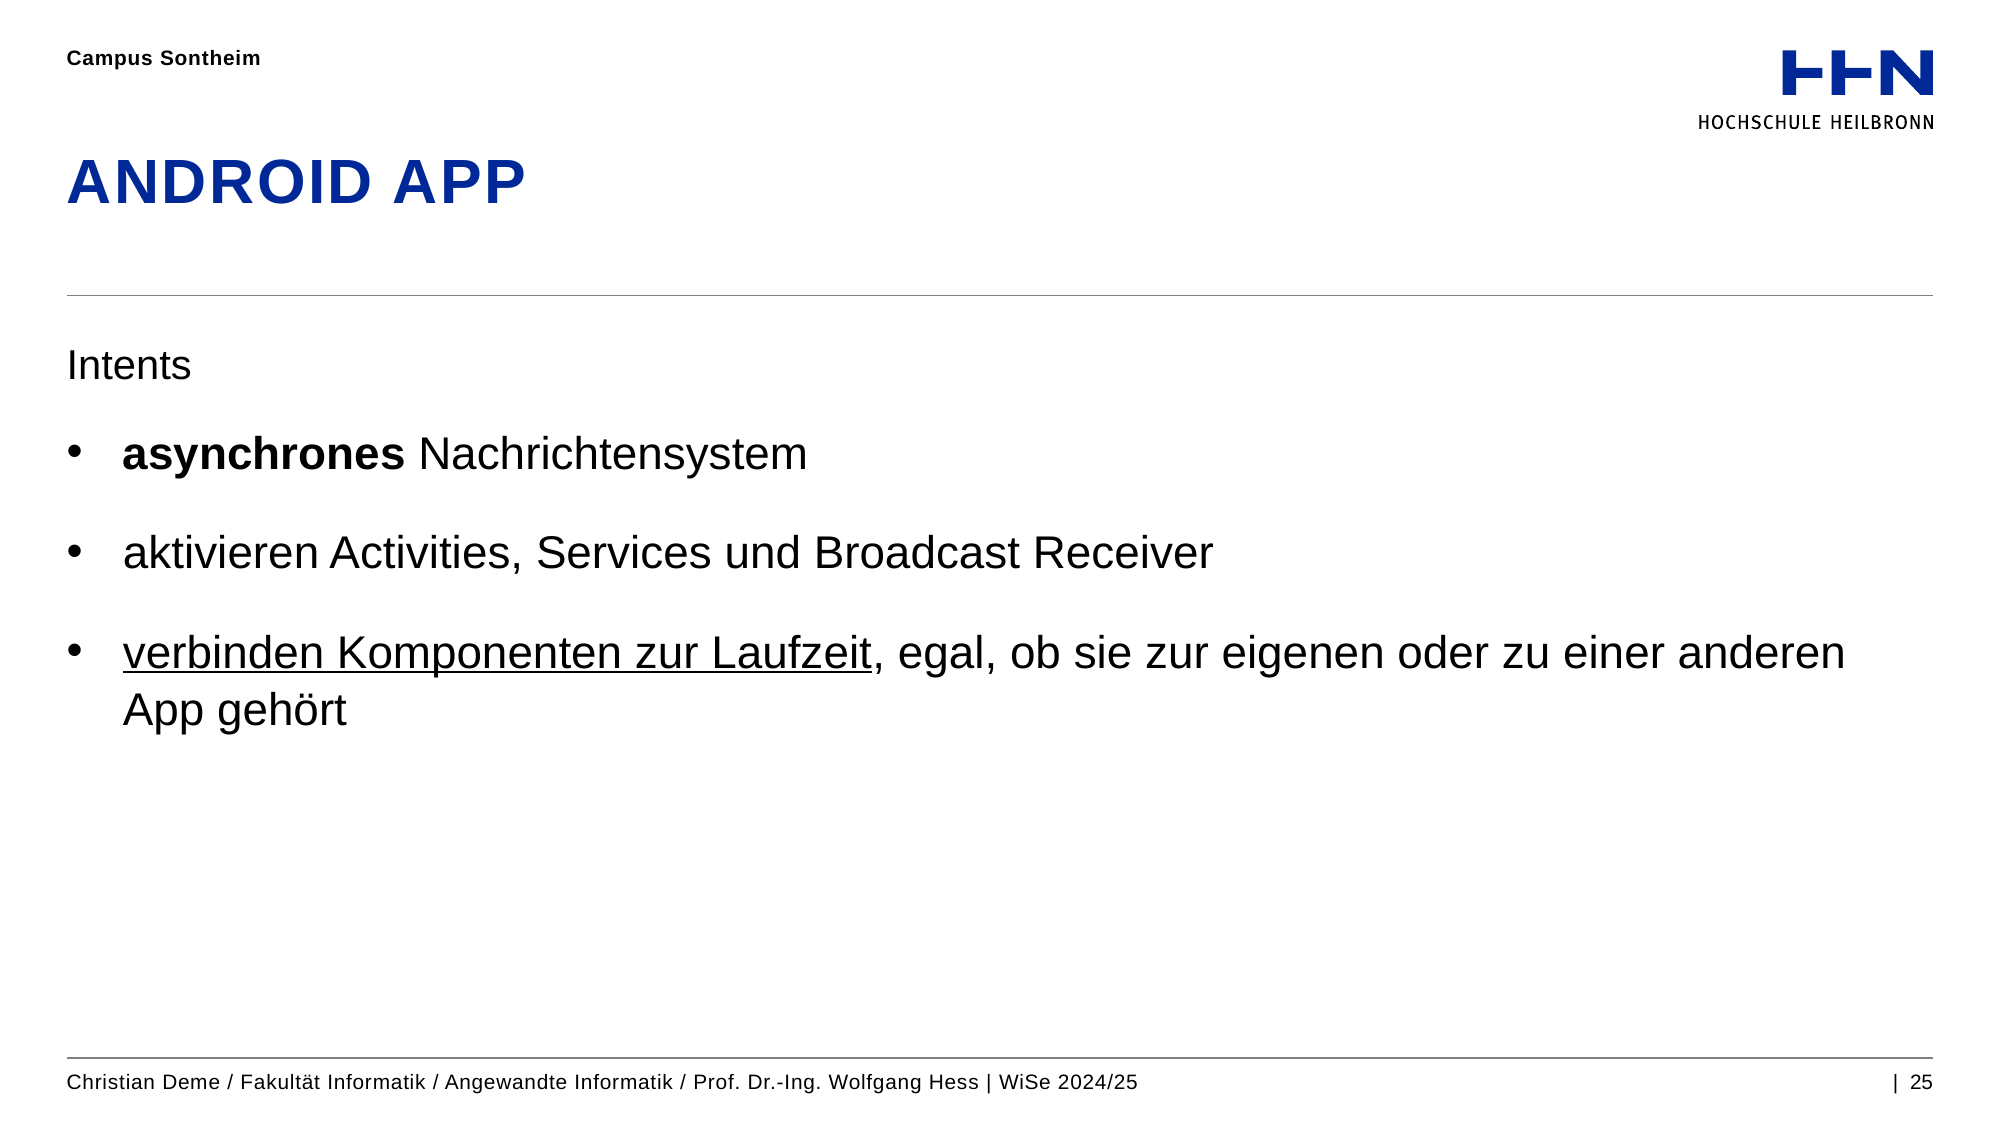

Campus Sontheim
# ANDROID APP
Intents
asynchrones Nachrichtensystem
aktivieren Activities, Services und Broadcast Receiver
verbinden Komponenten zur Laufzeit, egal, ob sie zur eigenen oder zu einer anderen App gehört

Christian Deme / Fakultät Informatik / Angewandte Informatik / Prof. Dr.-Ing. Wolfgang Hess | WiSe 2024/25
|  25